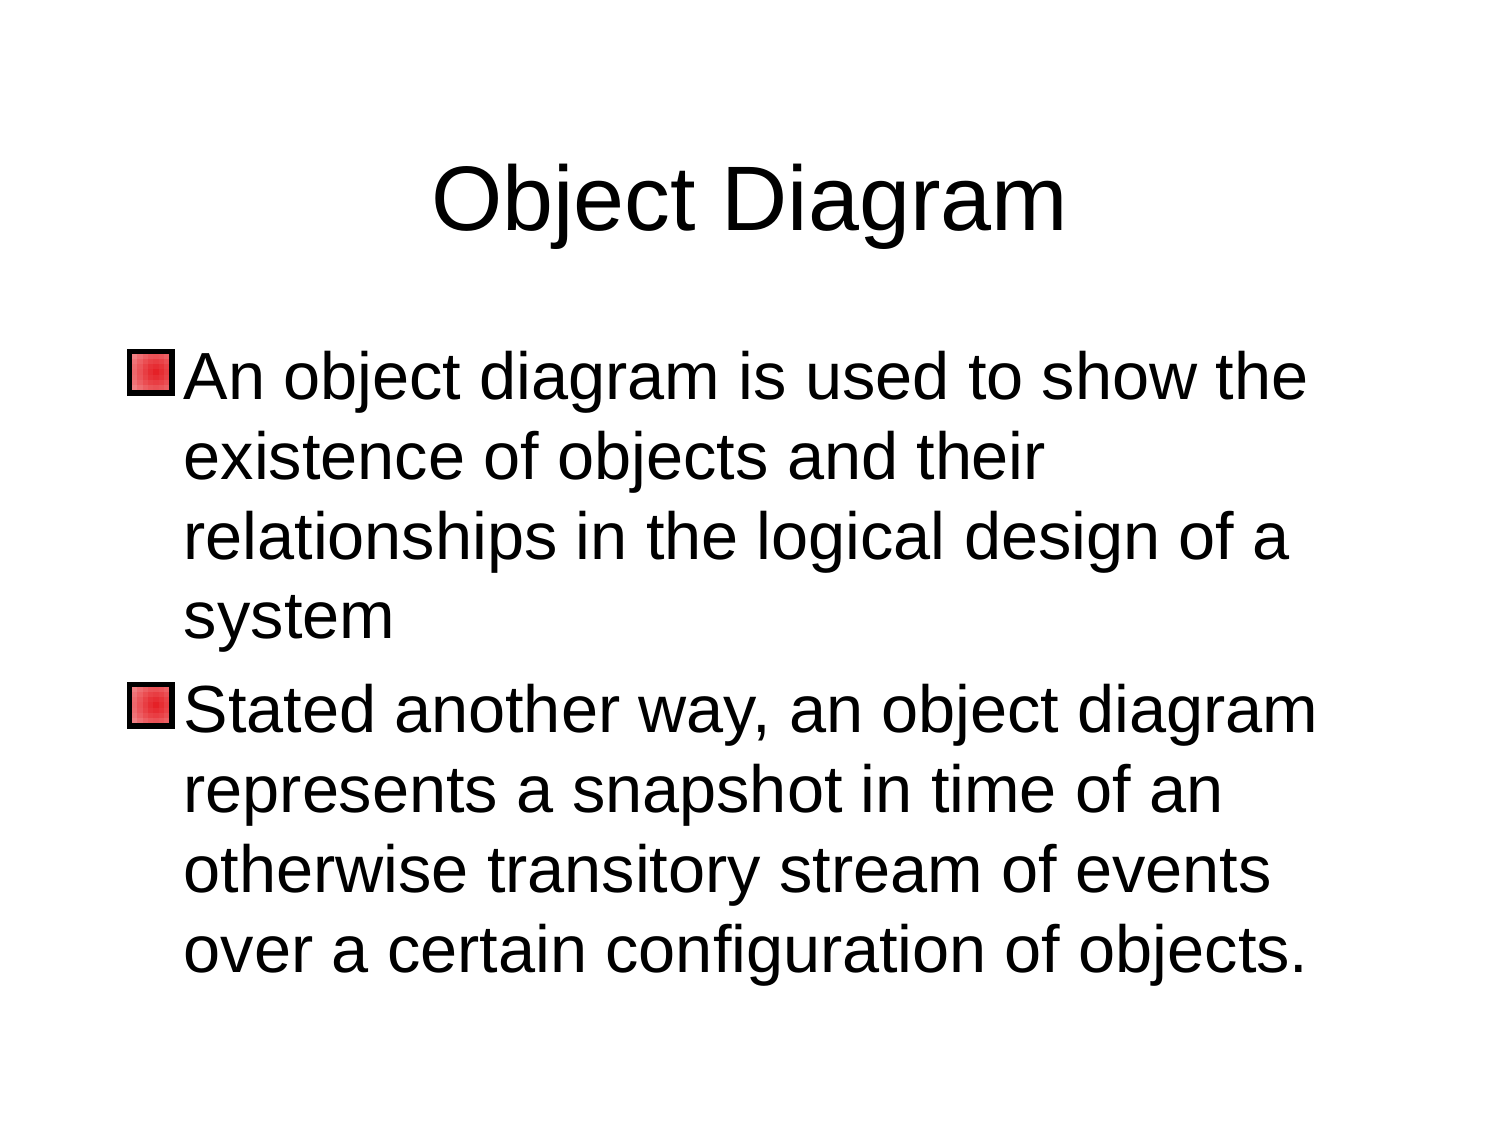

# Object Diagram
An object diagram is used to show the existence of objects and their relationships in the logical design of a system
Stated another way, an object diagram represents a snapshot in time of an otherwise transitory stream of events over a certain configuration of objects.